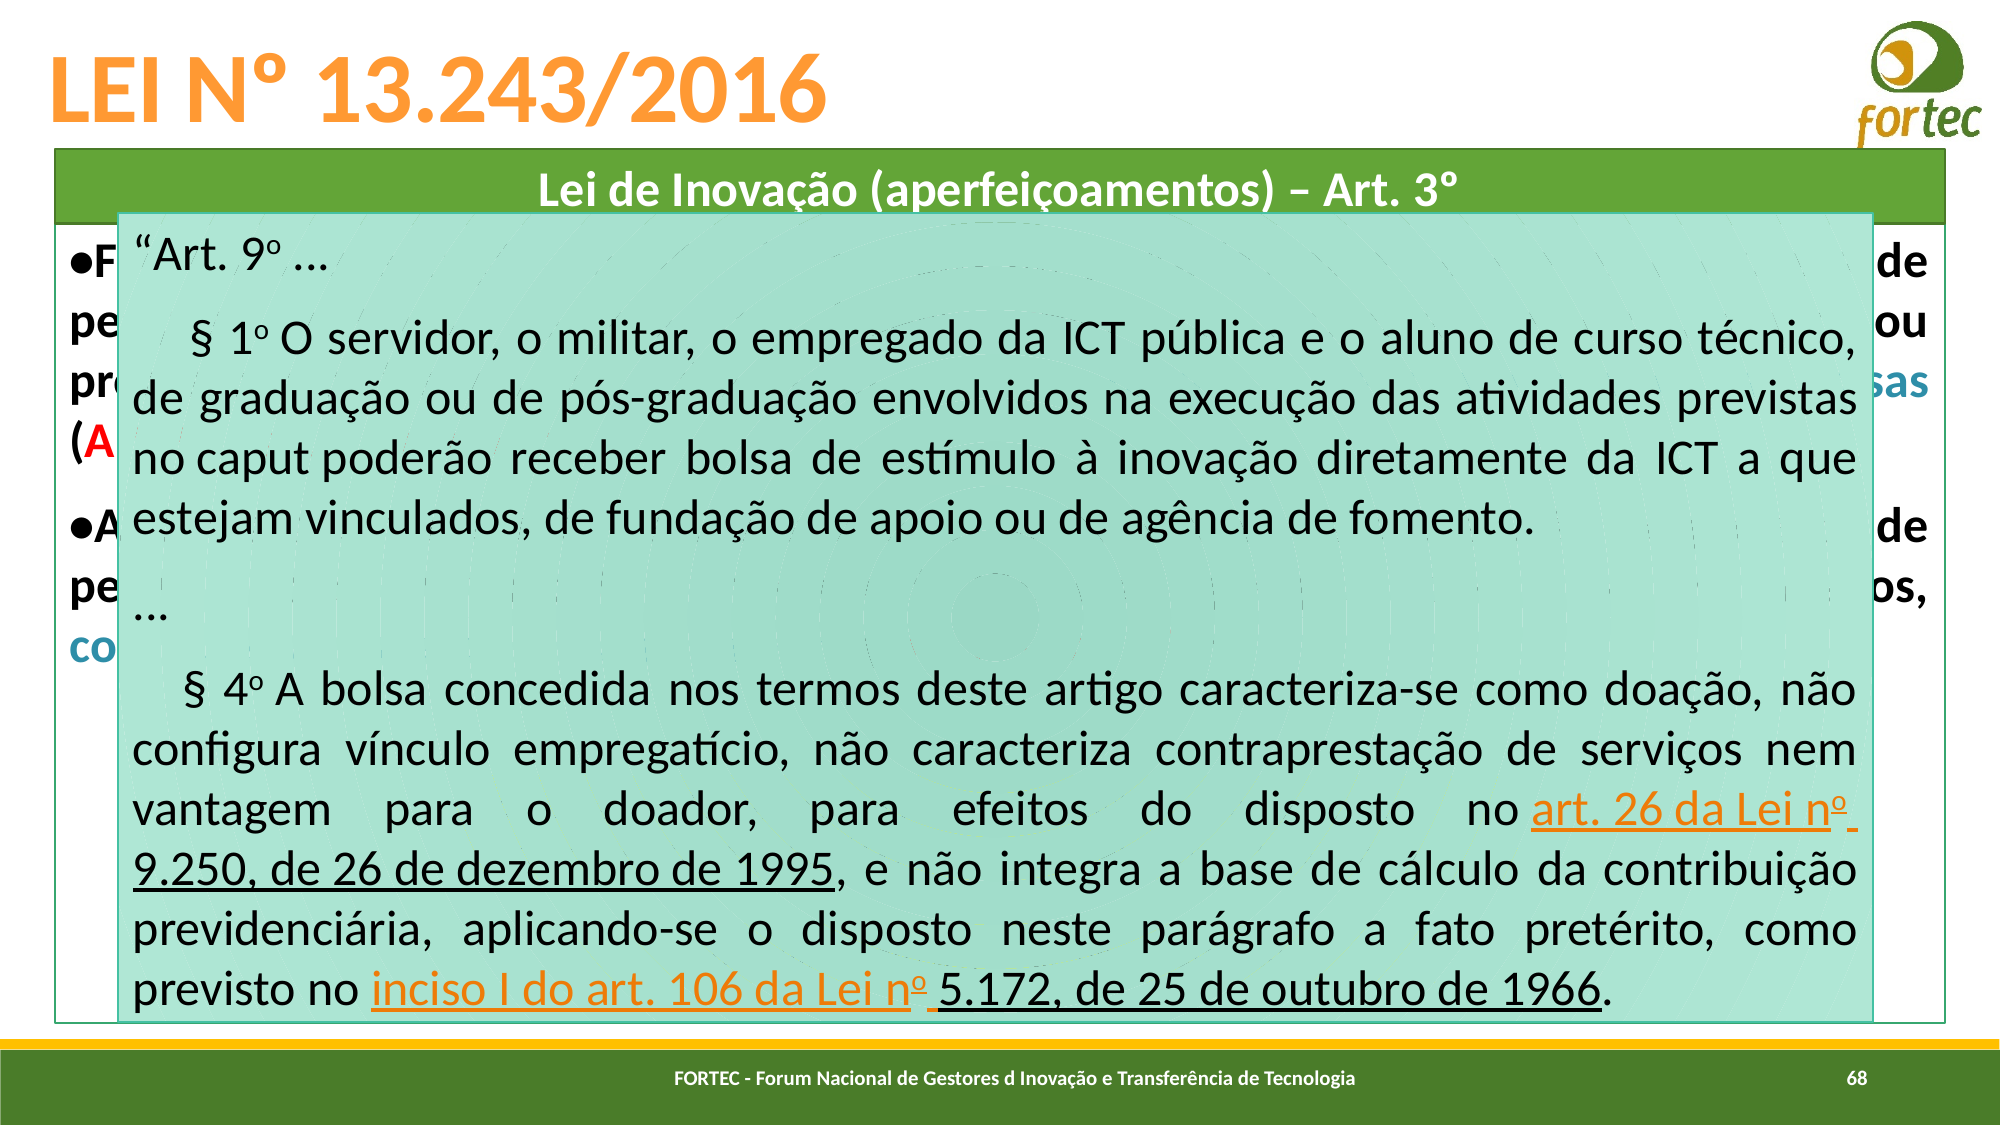

# LEI Nº 13.243/2016
Lei de Inovação (aperfeiçoamentos) – Art. 3º
“Art. 9o ...
    § 1o O servidor, o militar, o empregado da ICT pública e o aluno de curso técnico, de graduação ou de pós-graduação envolvidos na execução das atividades previstas no caput poderão receber bolsa de estímulo à inovação diretamente da ICT a que estejam vinculados, de fundação de apoio ou de agência de fomento.
...
   § 4o A bolsa concedida nos termos deste artigo caracteriza-se como doação, não configura vínculo empregatício, não caracteriza contraprestação de serviços nem vantagem para o doador, para efeitos do disposto no art. 26 da Lei no 9.250, de 26 de dezembro de 1995, e não integra a base de cálculo da contribuição previdenciária, aplicando-se o disposto neste parágrafo a fato pretérito, como previsto no inciso I do art. 106 da Lei no 5.172, de 25 de outubro de 1966.
•Faculta a celebração por ICT de acordos de parcerias para atividades conjuntas de pesquisa científica e tecnológica e desenvolvimento de tecnologia, produto, serviço ou processo com instituições públicas ou privadas, reforça a isenção tributária das bolsas (Art. 9º da L.I., revisado);
•Autoriza a concessão de recursos pelos entes federados para execução de projetos de pesquisa, desenvolvimento e inovação às ICTs e aos pesquisadores a estas vinculados, com possibilidade de remanejamento (Art. 9º-A da L.I.);

Bolsas para ICTs públicas com recursos advindos dos convênios.
Isenção tributária das bolsas vetada para alunos de ICTs privadas.
Remanejamento depende de regulamento
FORTEC - Forum Nacional de Gestores d Inovação e Transferência de Tecnologia
68